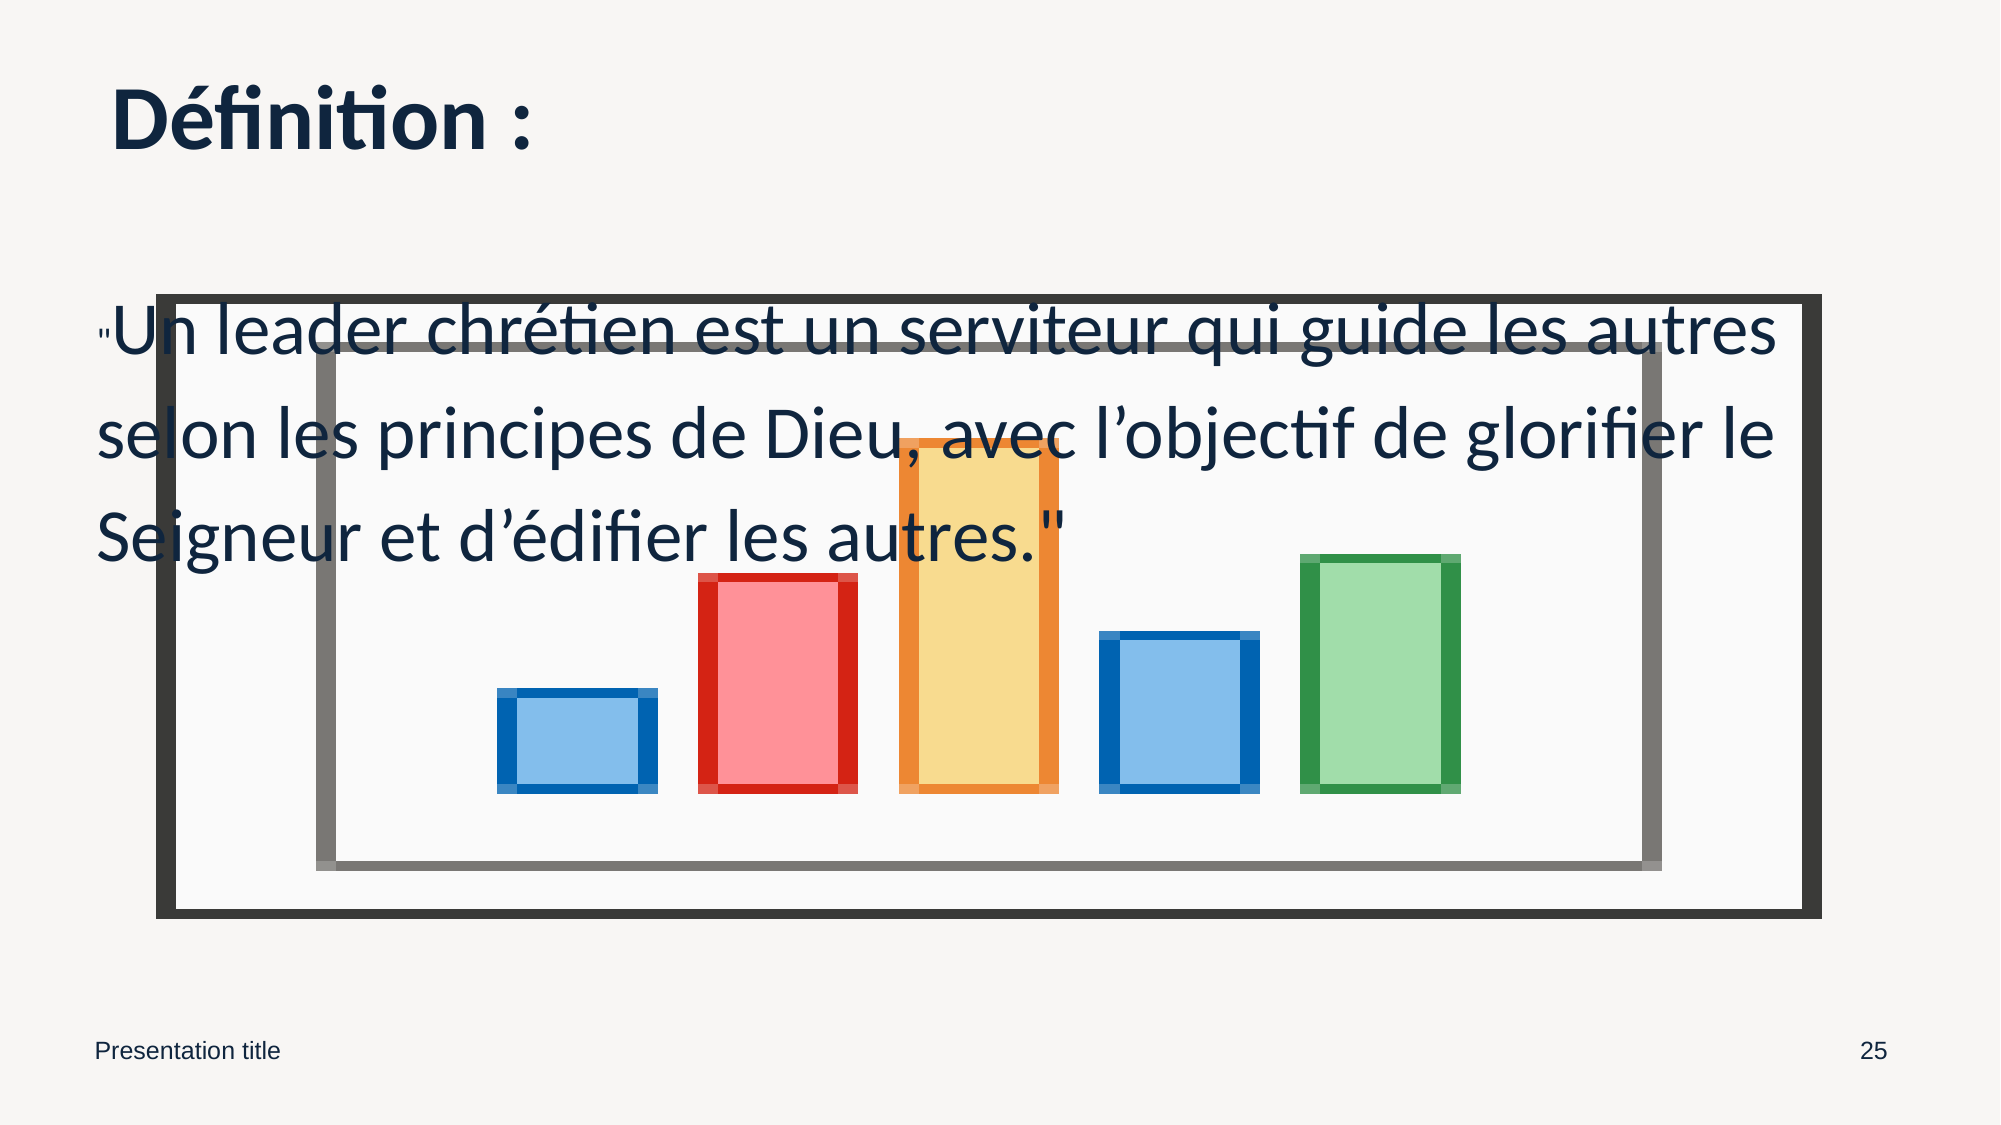

# Définition :
"Un leader chrétien est un serviteur qui guide les autres selon les principes de Dieu, avec l’objectif de glorifier le Seigneur et d’édifier les autres."

Presentation title
25